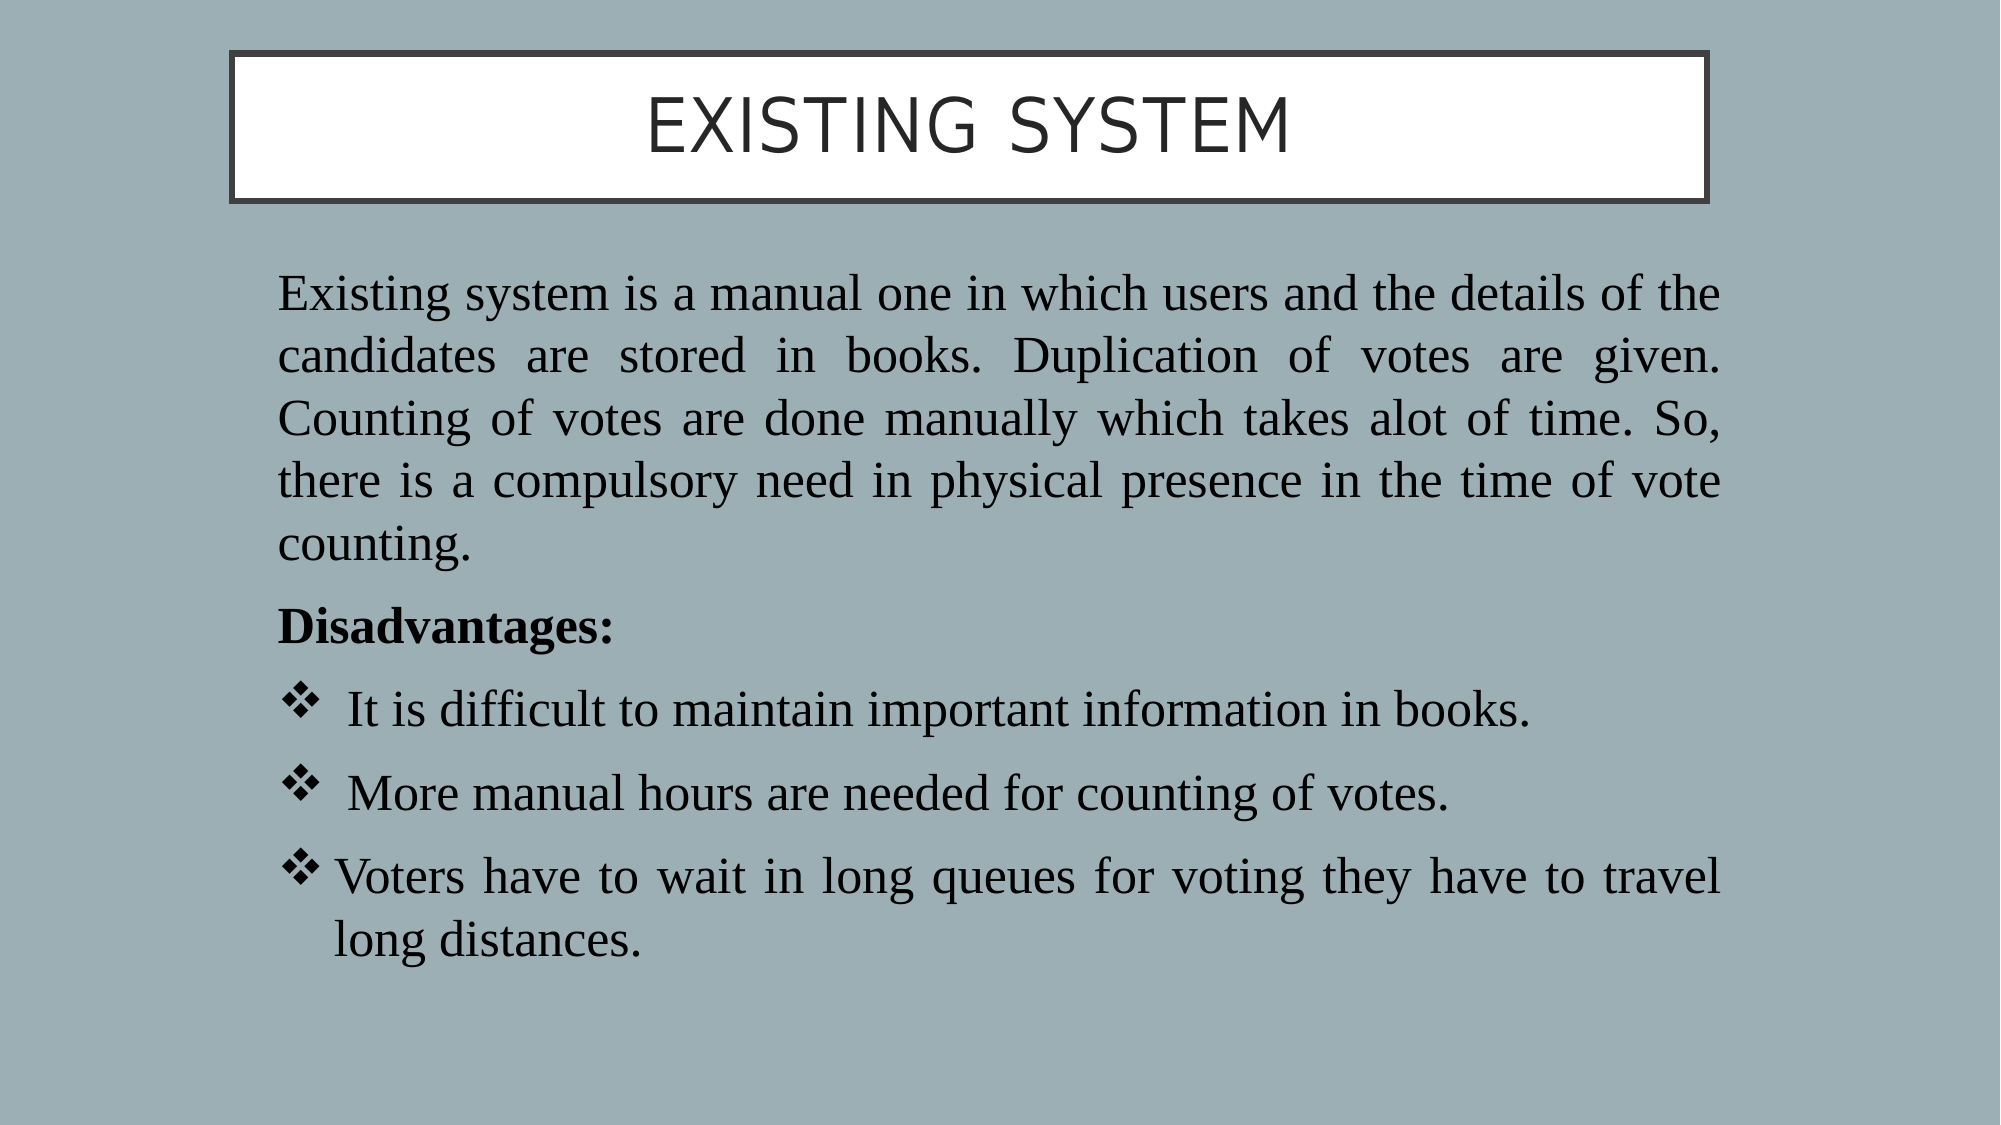

# eXISTING SYSTEM
Existing system is a manual one in which users and the details of the candidates are stored in books. Duplication of votes are given. Counting of votes are done manually which takes alot of time. So, there is a compulsory need in physical presence in the time of vote counting.
Disadvantages:
 It is difficult to maintain important information in books.
 More manual hours are needed for counting of votes.
Voters have to wait in long queues for voting they have to travel long distances.